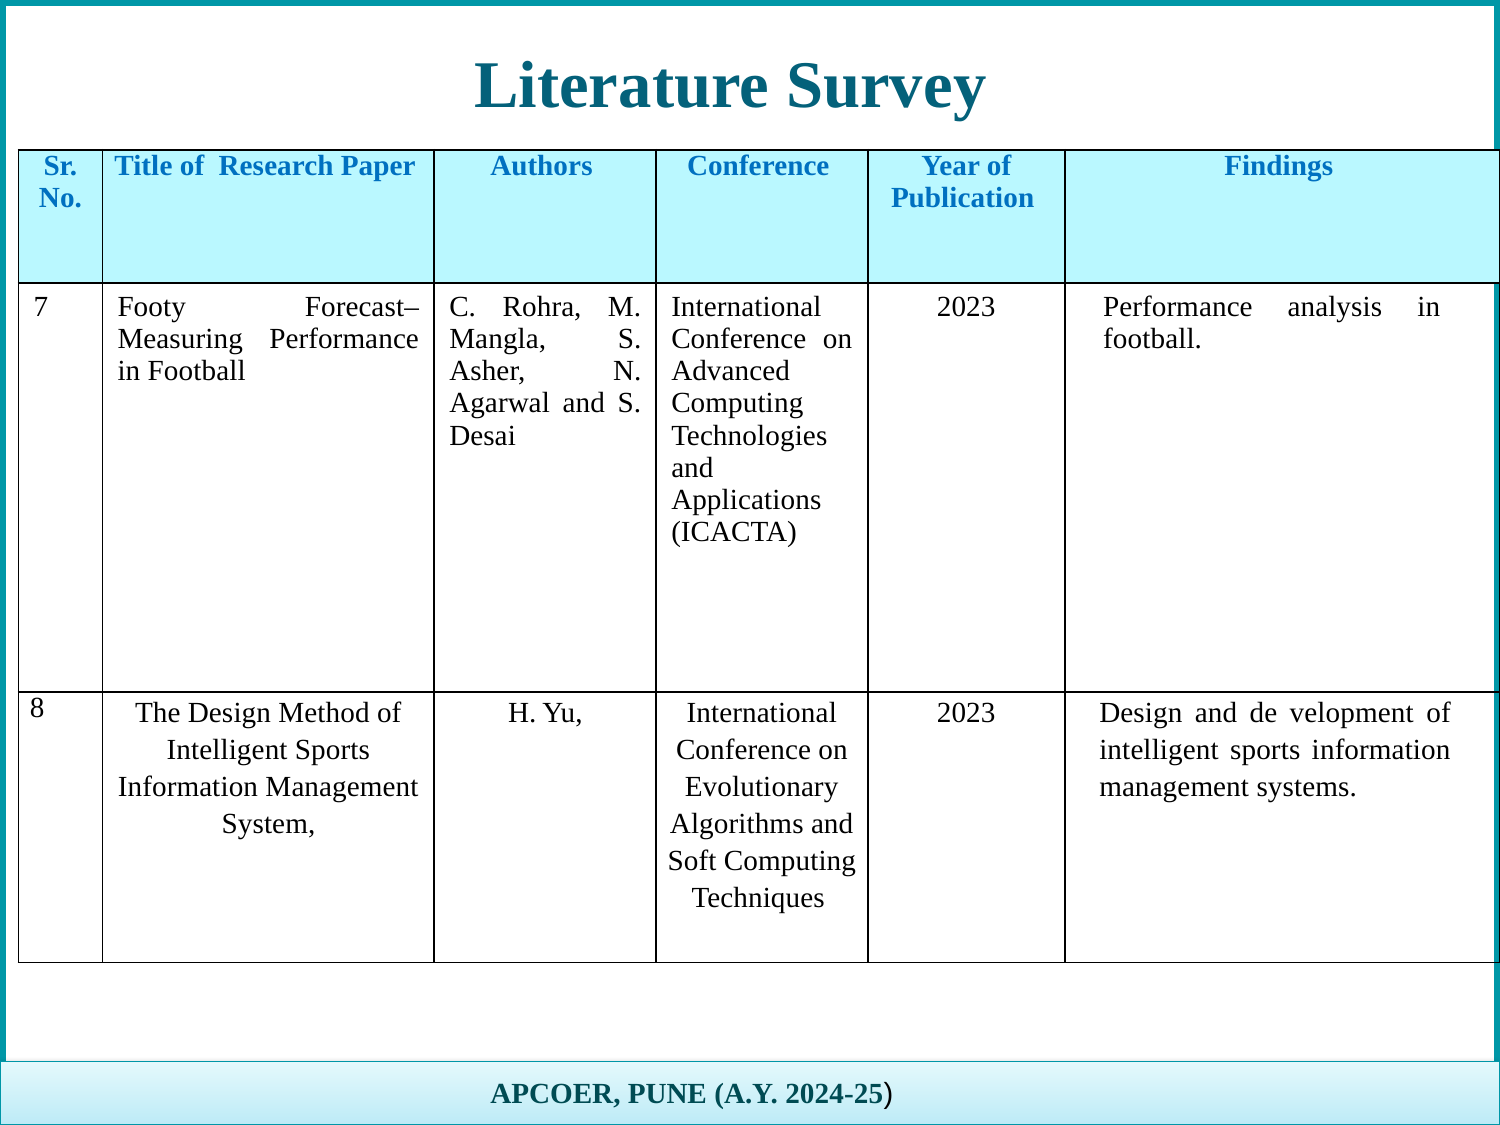

APCOER, PUNE (A.Y. 2024-25)
# Literature Survey
| Sr. No. | Title of Research Paper | Authors | Conference | Year of Publication | Findings |
| --- | --- | --- | --- | --- | --- |
| 7 | Footy Forecast– Measuring Performance in Football | C. Rohra, M. Mangla, S. Asher, N. Agarwal and S. Desai | International Conference on Advanced Computing Technologies and Applications (ICACTA) | 2023 | Performance analysis in football. |
| 8 | The Design Method of Intelligent Sports Information Management System, | H. Yu, | International Conference on Evolutionary Algorithms and Soft Computing Techniques | 2023 | Design and de velopment of intelligent sports information management systems. |